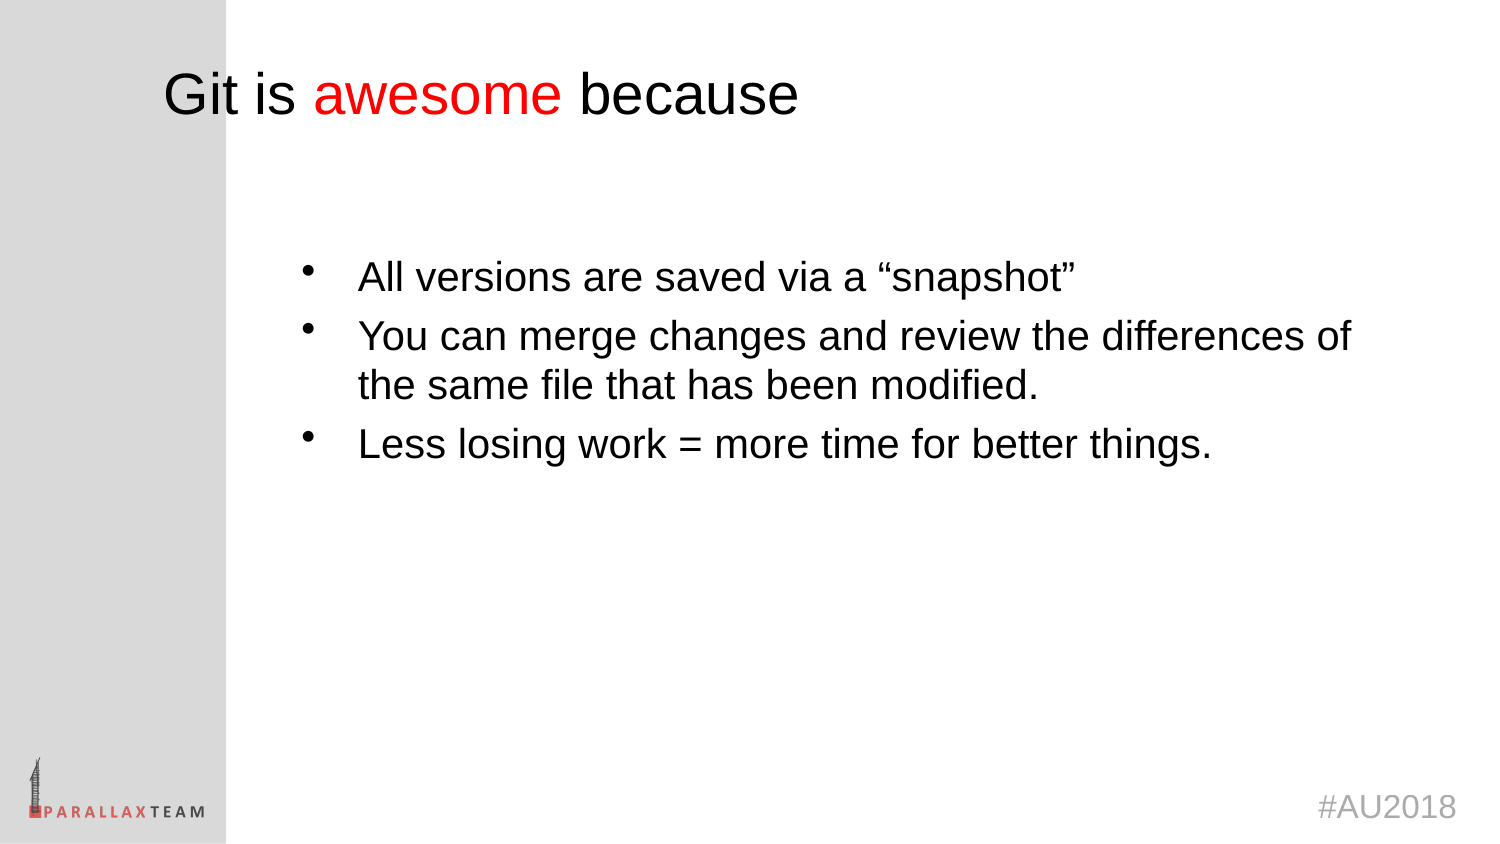

# Git is awesome because
All versions are saved via a “snapshot”
You can merge changes and review the differences of the same file that has been modified.
Less losing work = more time for better things.